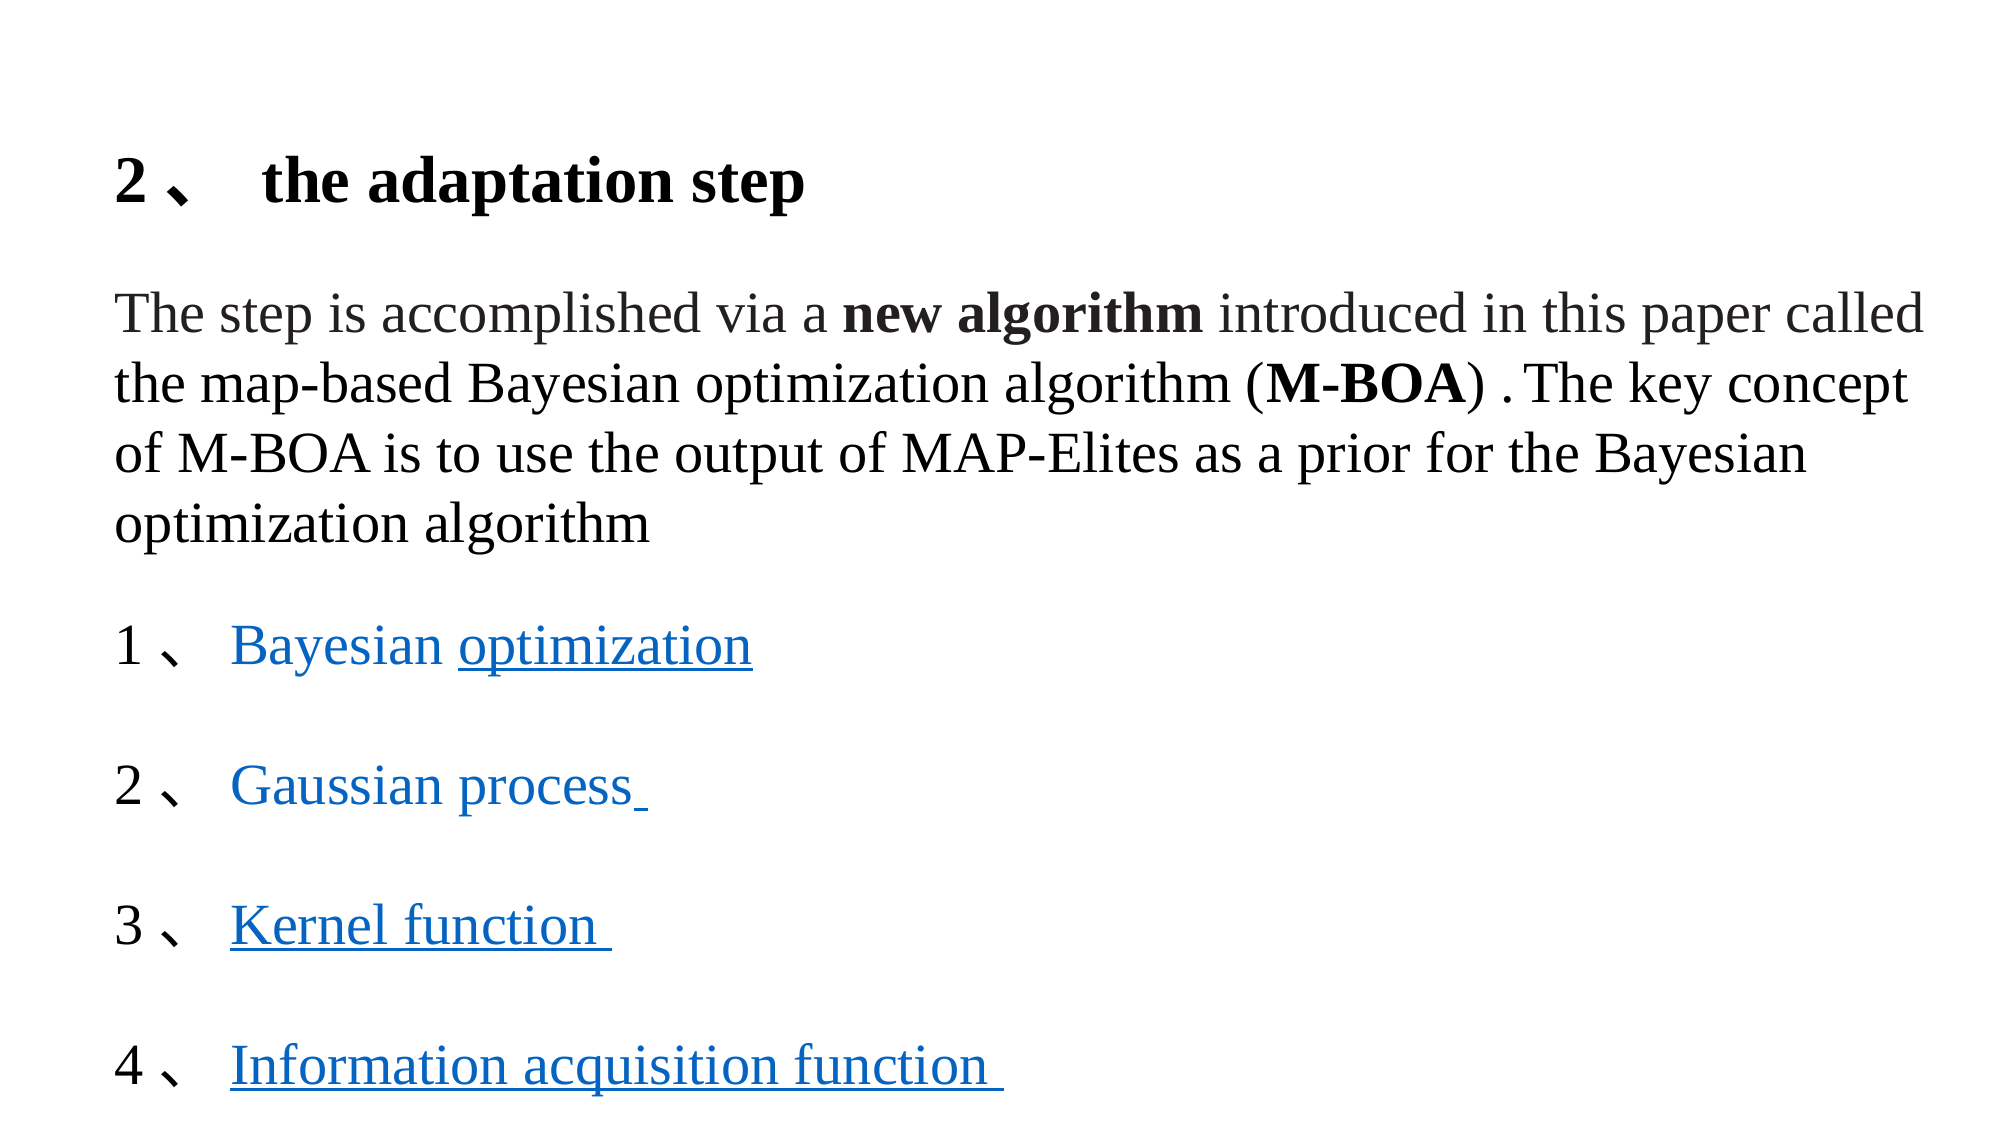

2、 the adaptation step
The step is accomplished via a new algorithm introduced in this paper called the map-based Bayesian optimization algorithm (M-BOA) . The key concept of M-BOA is to use the output of MAP-Elites as a prior for the Bayesian optimization algorithm
1、Bayesian optimization

2、Gaussian process

3、Kernel function

4、Information acquisition function